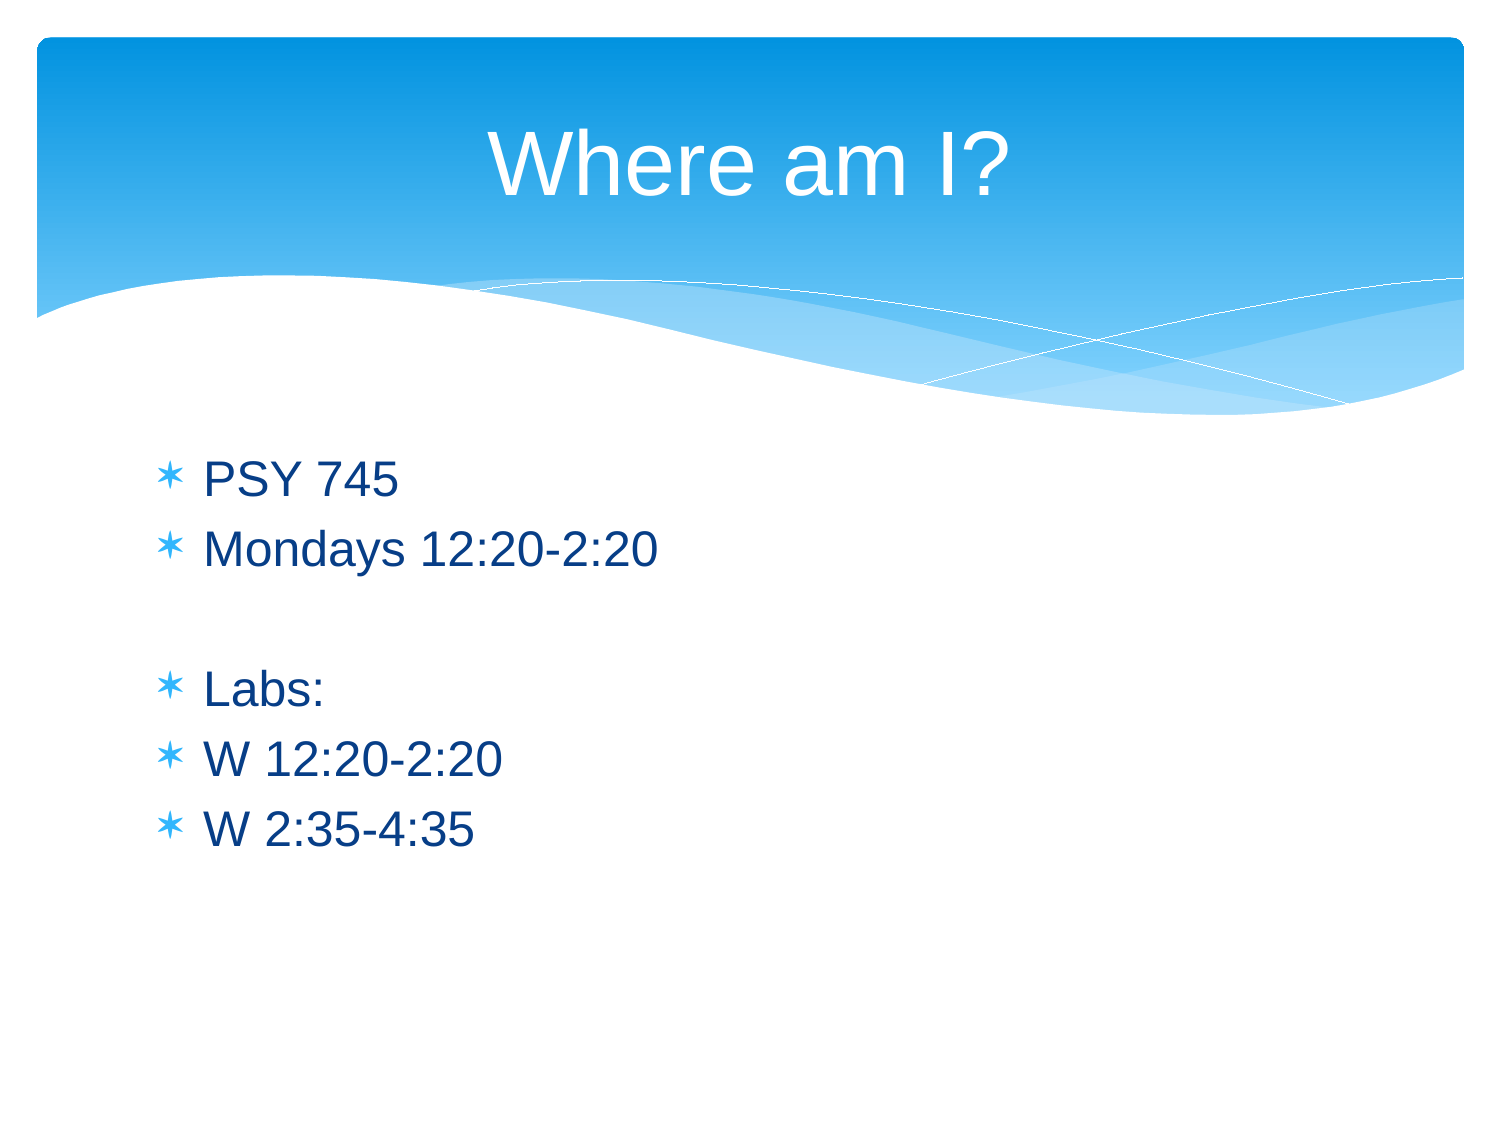

# Where am I?
PSY 745
Mondays 12:20-2:20

Labs:
W 12:20-2:20
W 2:35-4:35